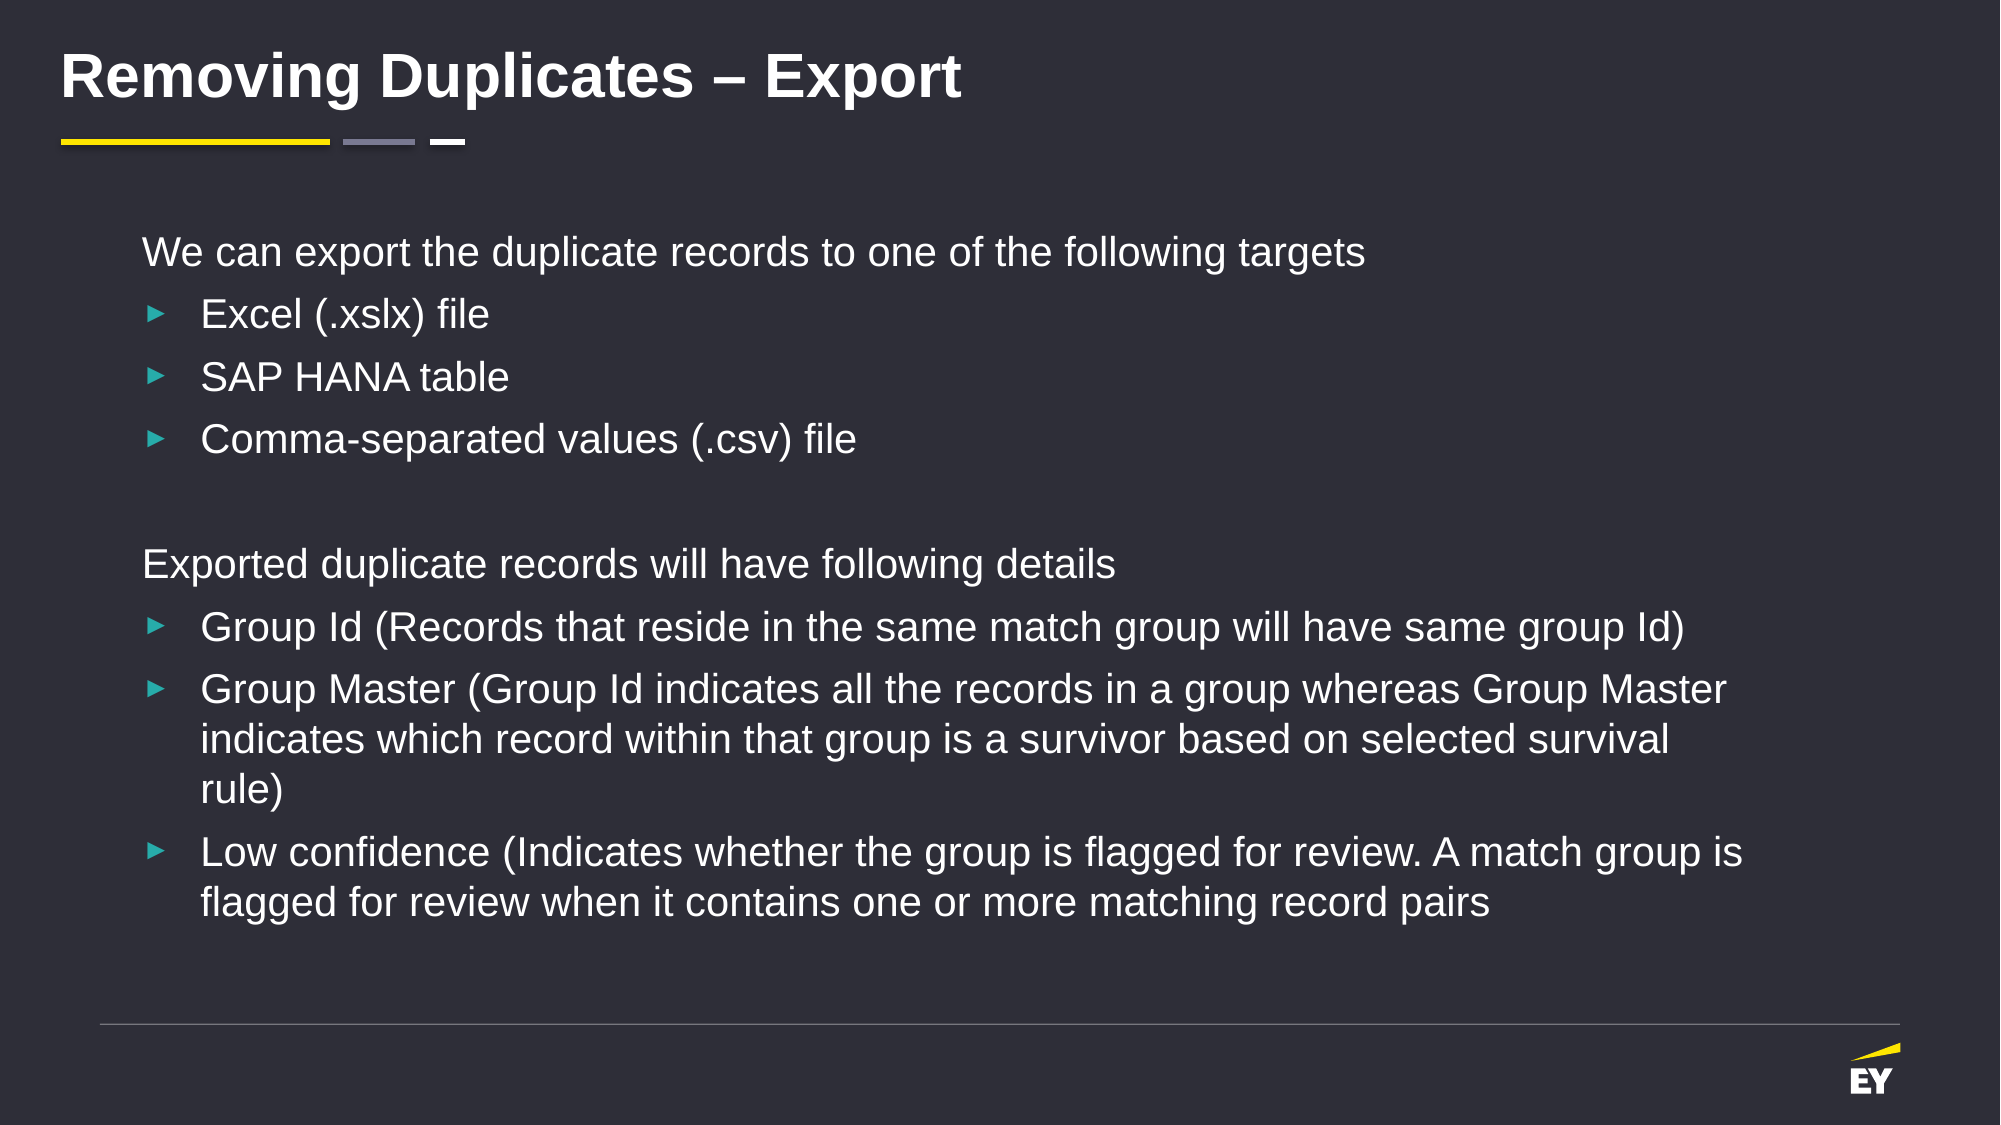

# Removing Duplicates – Export
We can export the duplicate records to one of the following targets
Excel (.xslx) file
SAP HANA table
Comma-separated values (.csv) file

Exported duplicate records will have following details
Group Id (Records that reside in the same match group will have same group Id)
Group Master (Group Id indicates all the records in a group whereas Group Master indicates which record within that group is a survivor based on selected survival rule)
Low confidence (Indicates whether the group is flagged for review. A match group is flagged for review when it contains one or more matching record pairs